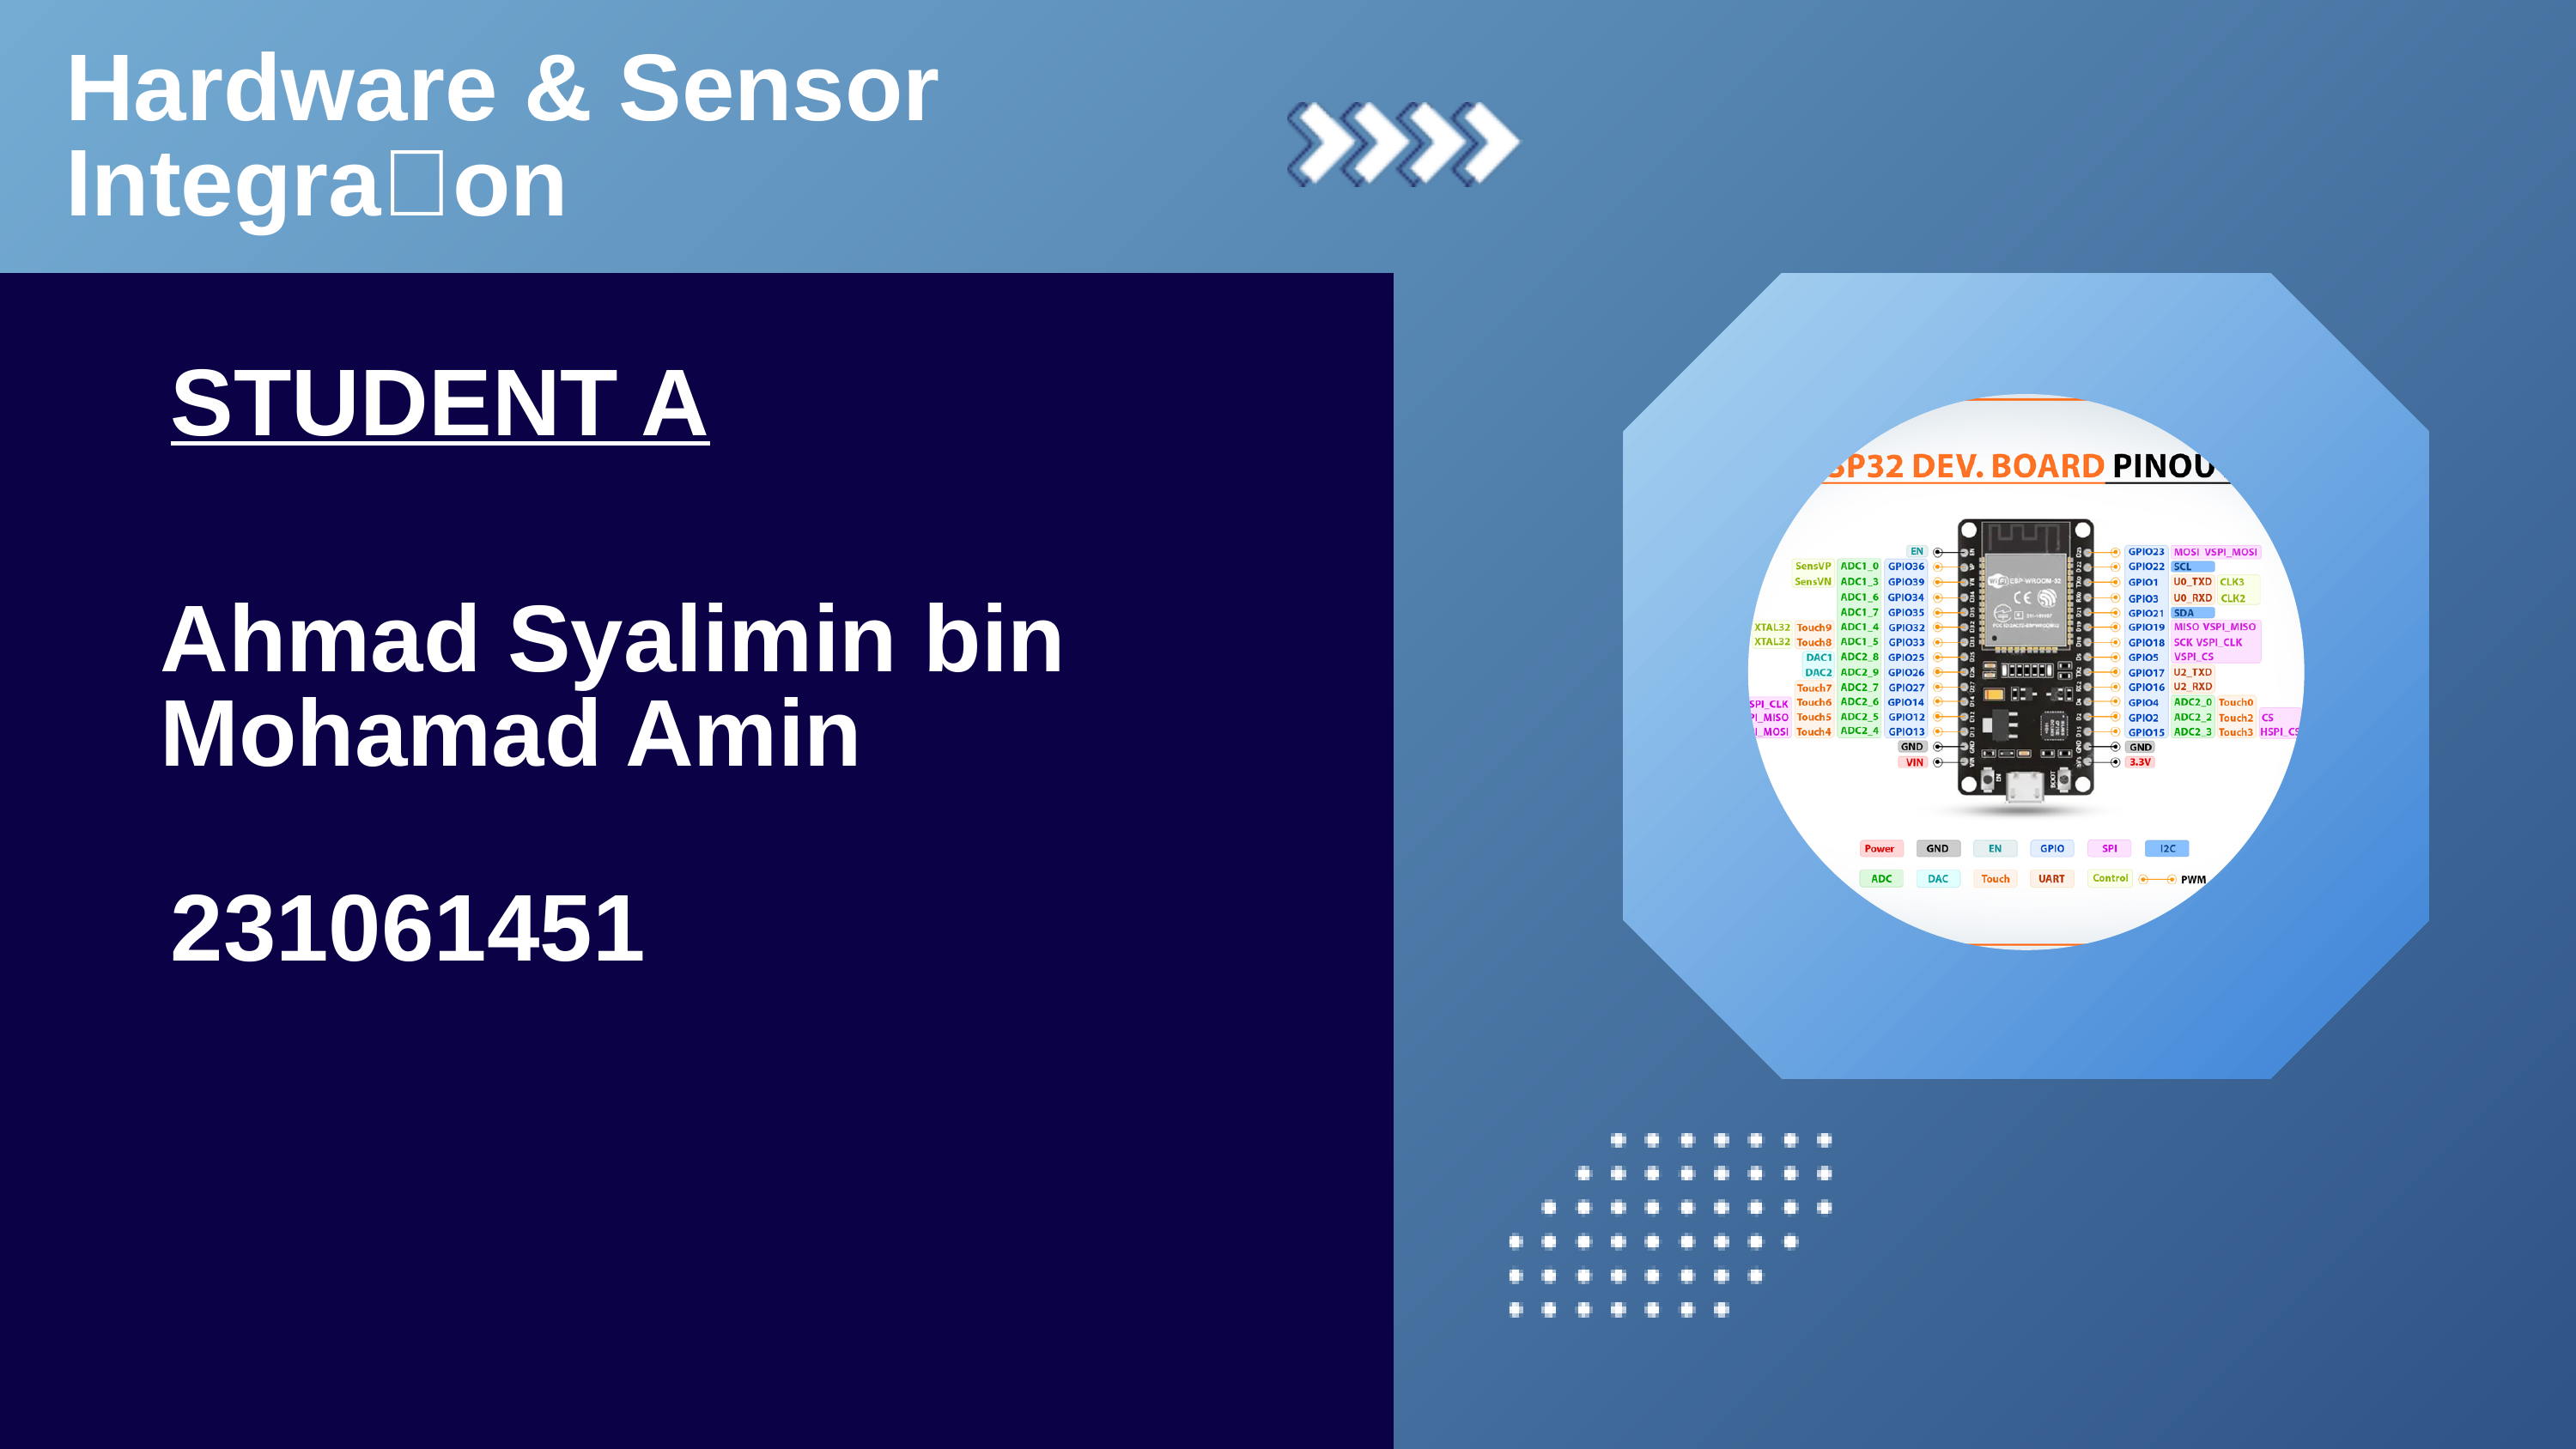

Hardware & Sensor Integra􀆟on

STUDENT A

Ahmad Syalimin bin Mohamad Amin
231061451